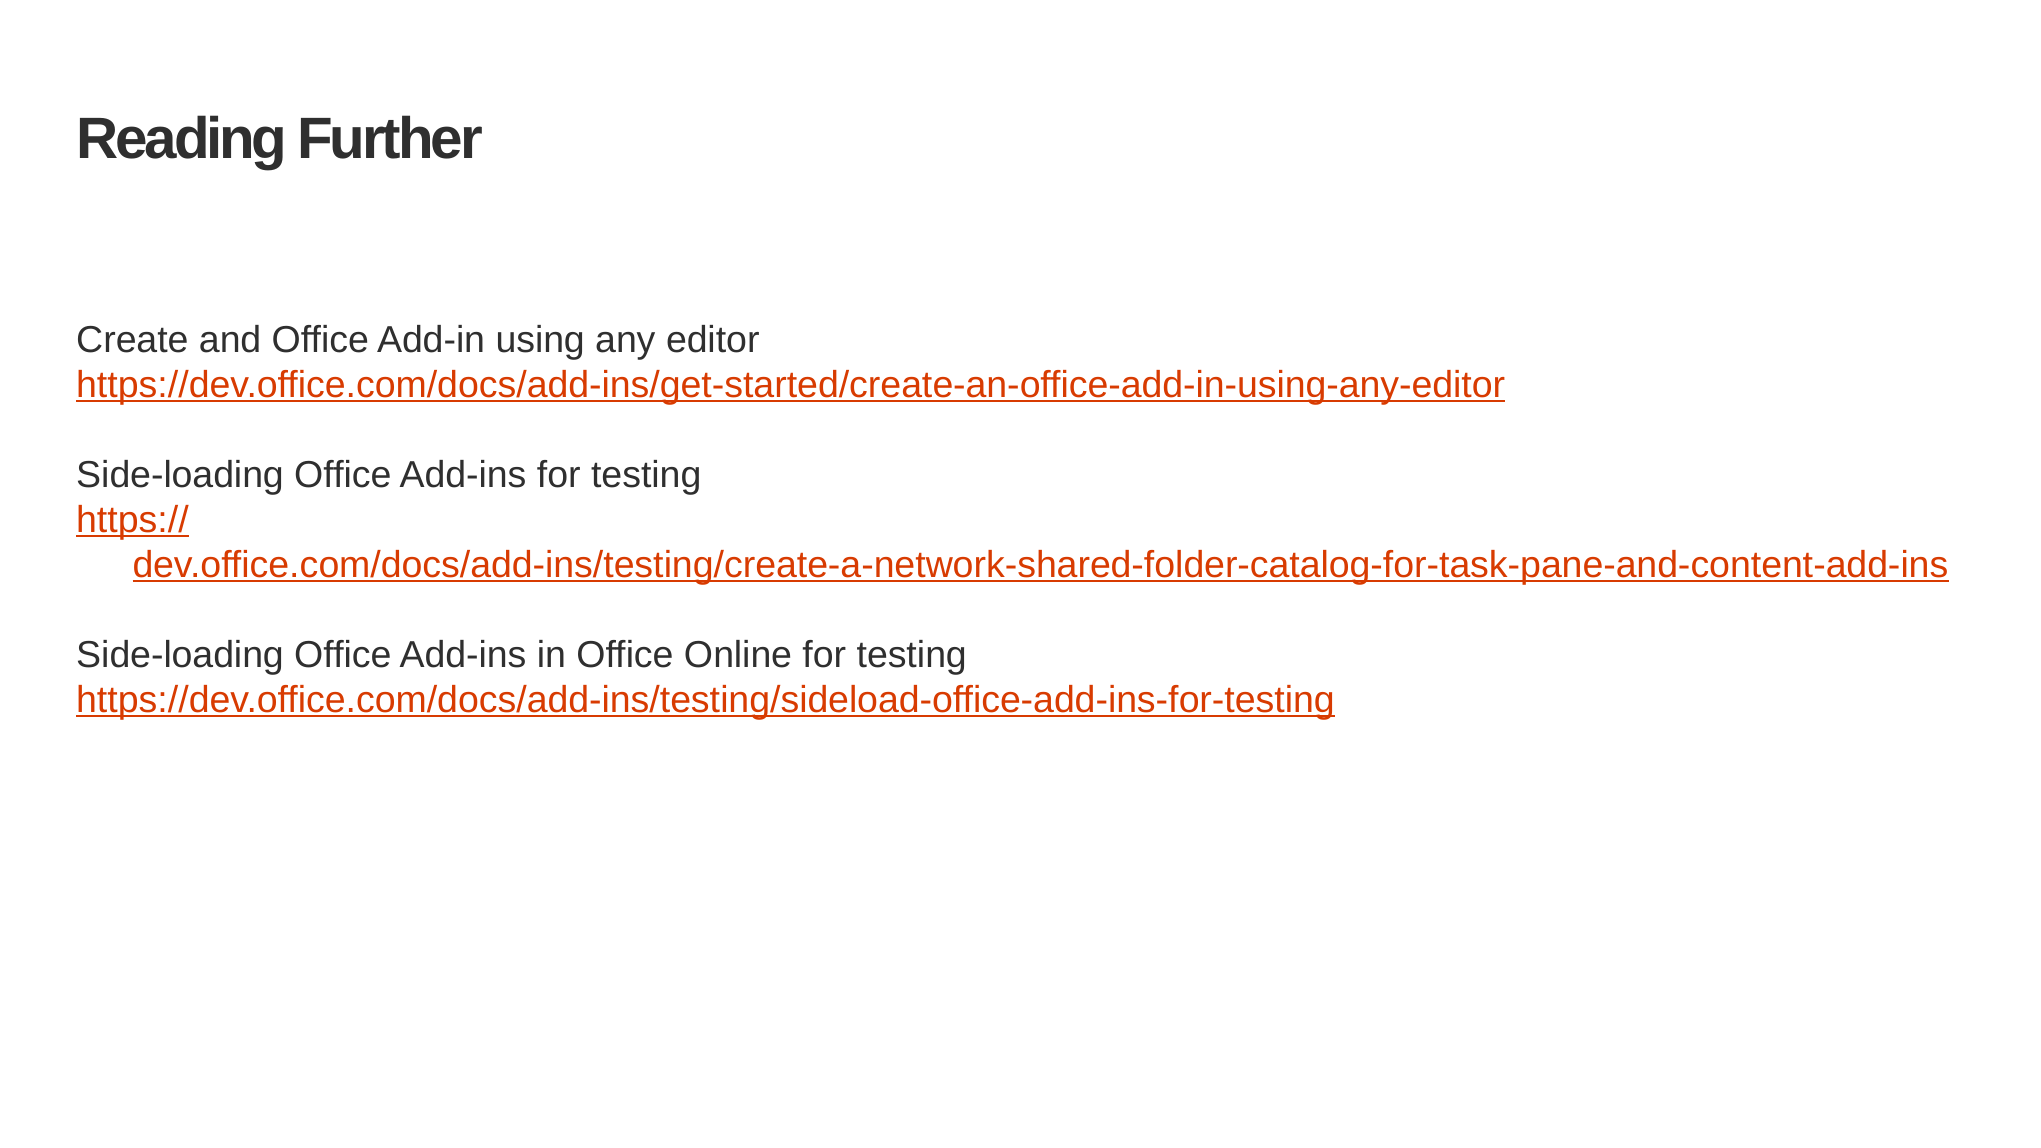

# Reading Further
Create and Office Add-in using any editor
https://dev.office.com/docs/add-ins/get-started/create-an-office-add-in-using-any-editor

Side-loading Office Add-ins for testing
https://dev.office.com/docs/add-ins/testing/create-a-network-shared-folder-catalog-for-task-pane-and-content-add-ins

Side-loading Office Add-ins in Office Online for testing
https://dev.office.com/docs/add-ins/testing/sideload-office-add-ins-for-testing